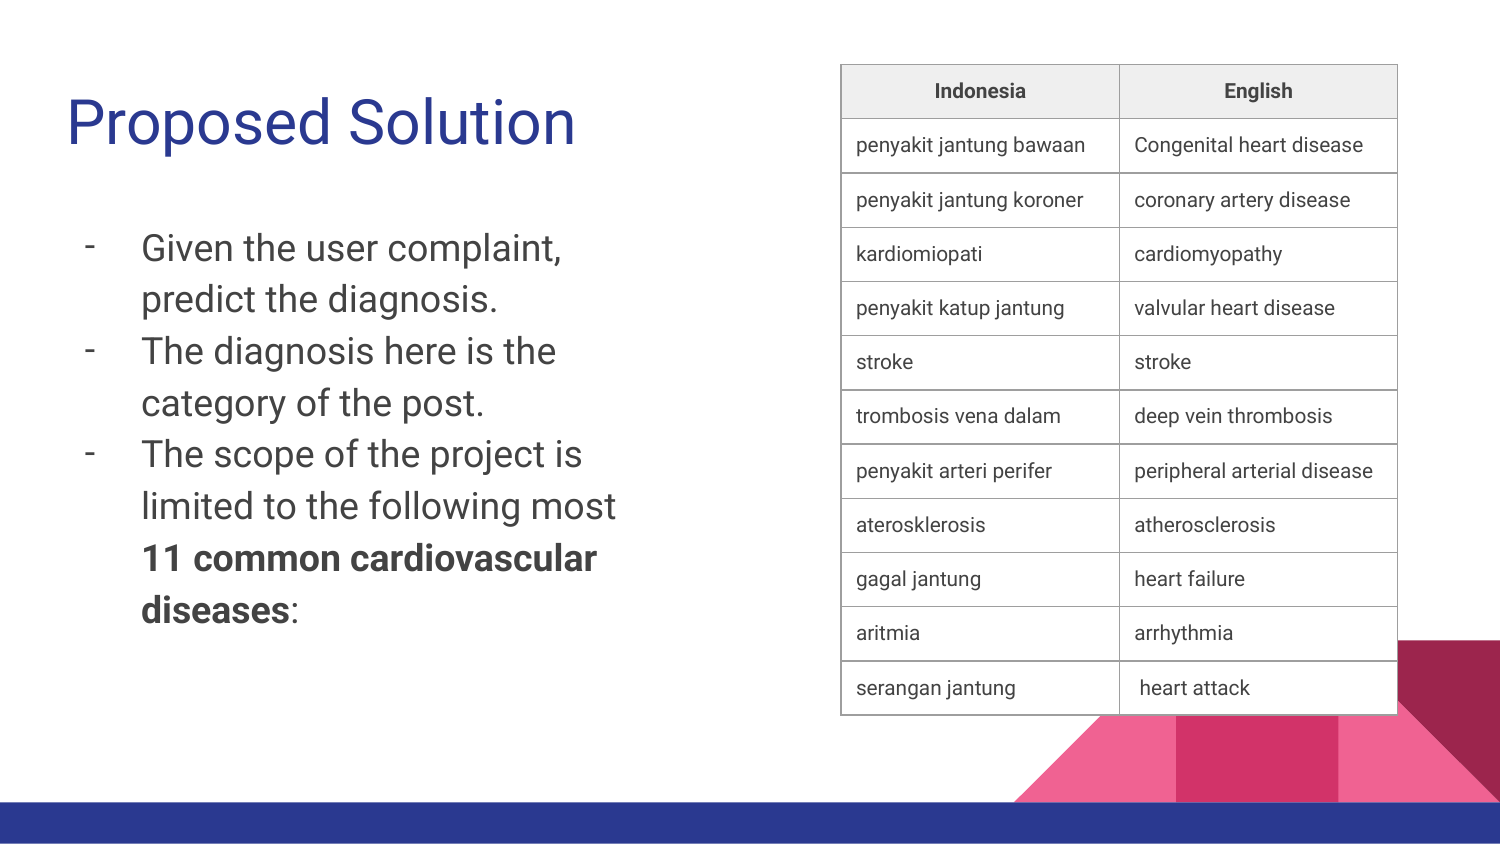

| Indonesia | English |
| --- | --- |
| penyakit jantung bawaan | Congenital heart disease |
| penyakit jantung koroner | coronary artery disease |
| kardiomiopati | cardiomyopathy |
| penyakit katup jantung | valvular heart disease |
| stroke | stroke |
| trombosis vena dalam | deep vein thrombosis |
| penyakit arteri perifer | peripheral arterial disease |
| aterosklerosis | atherosclerosis |
| gagal jantung | heart failure |
| aritmia | arrhythmia |
| serangan jantung | heart attack |
# Proposed Solution
Given the user complaint, predict the diagnosis.
The diagnosis here is the category of the post.
The scope of the project is limited to the following most 11 common cardiovascular diseases: